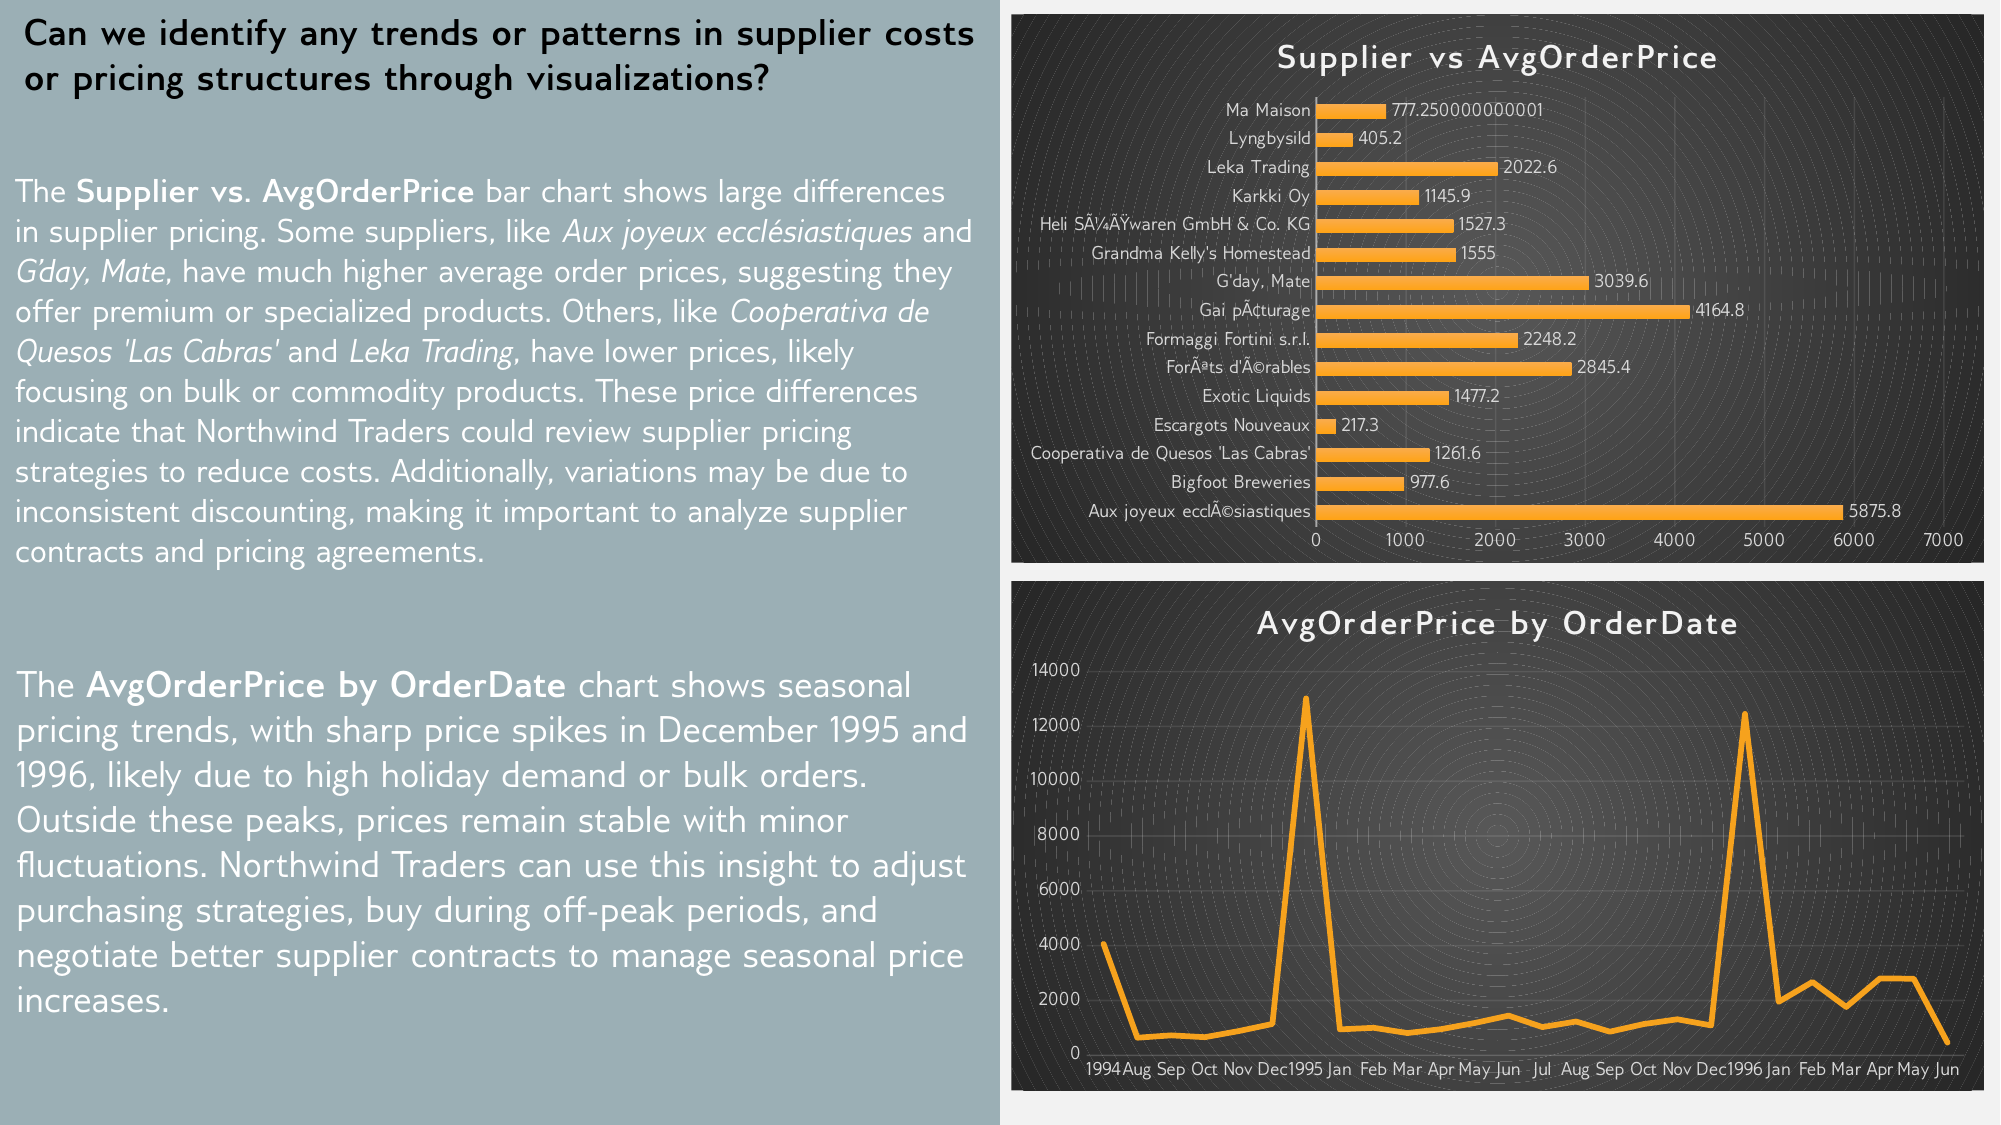

Can we identify any trends or patterns in supplier costs or pricing structures through visualizations?

### Chart: Supplier vs AvgOrderPrice

| Category | Sum of AvgOrderPrice |
|---|---|
| Aux joyeux ecclÃ©siastiques | 5875.8 |
| Bigfoot Breweries | 977.6 |
| Cooperativa de Quesos 'Las Cabras' | 1261.6000000000001 |
| Escargots Nouveaux | 217.3 |
| Exotic Liquids | 1477.1999999999998 |
| ForÃªts d'Ã©rables | 2845.4000000000005 |
| Formaggi Fortini s.r.l. | 2248.1999999999994 |
| Gai pÃ¢turage | 4164.8 |
| G'day, Mate | 3039.600000000001 |
| Grandma Kelly's Homestead | 1555.0 |
| Heli SÃ¼ÃŸwaren GmbH & Co. KG | 1527.3000000000004 |
| Karkki Oy | 1145.9 |
| Leka Trading | 2022.6000000000008 |
| Lyngbysild | 405.2 |
| Ma Maison | 777.2500000000005 |
The Supplier vs. AvgOrderPrice bar chart shows large differences in supplier pricing. Some suppliers, like Aux joyeux ecclésiastiques and G’day, Mate, have much higher average order prices, suggesting they offer premium or specialized products. Others, like Cooperativa de Quesos 'Las Cabras' and Leka Trading, have lower prices, likely focusing on bulk or commodity products. These price differences indicate that Northwind Traders could review supplier pricing strategies to reduce costs. Additionally, variations may be due to inconsistent discounting, making it important to analyze supplier contracts and pricing agreements.

### Chart: AvgOrderPrice by OrderDate

| Category | Sum of  AvgOrderPrice |
|---|---|
| 1994 | 4062.500000000001 |
| Aug | 643.3 |
| Sep | 728.6999999999999 |
| Oct | 662.4999999999999 |
| Nov | 883.5 |
| Dec | 1144.500000000001 |
| 1995 | 13021.400000000003 |
| Jan | 945.6000000000004 |
| Feb | 1004.9 |
| Mar | 813.0 |
| Apr | 954.7 |
| May | 1181.2 |
| Jun | 1448.58 |
| Jul | 1030.5 |
| Aug | 1232.91 |
| Sep | 862.4300000000002 |
| Oct | 1140.8600000000001 |
| Nov | 1315.1100000000001 |
| Dec | 1091.6100000000001 |
| 1996 | 12456.849999999997 |
| Jan | 1952.68 |
| Feb | 2676.8199999999993 |
| Mar | 1764.3799999999999 |
| Apr | 2805.2799999999993 |
| May | 2793.939999999999 |
| Jun | 463.75 |
The AvgOrderPrice by OrderDate chart shows seasonal pricing trends, with sharp price spikes in December 1995 and 1996, likely due to high holiday demand or bulk orders. Outside these peaks, prices remain stable with minor fluctuations. Northwind Traders can use this insight to adjust purchasing strategies, buy during off-peak periods, and negotiate better supplier contracts to manage seasonal price increases.